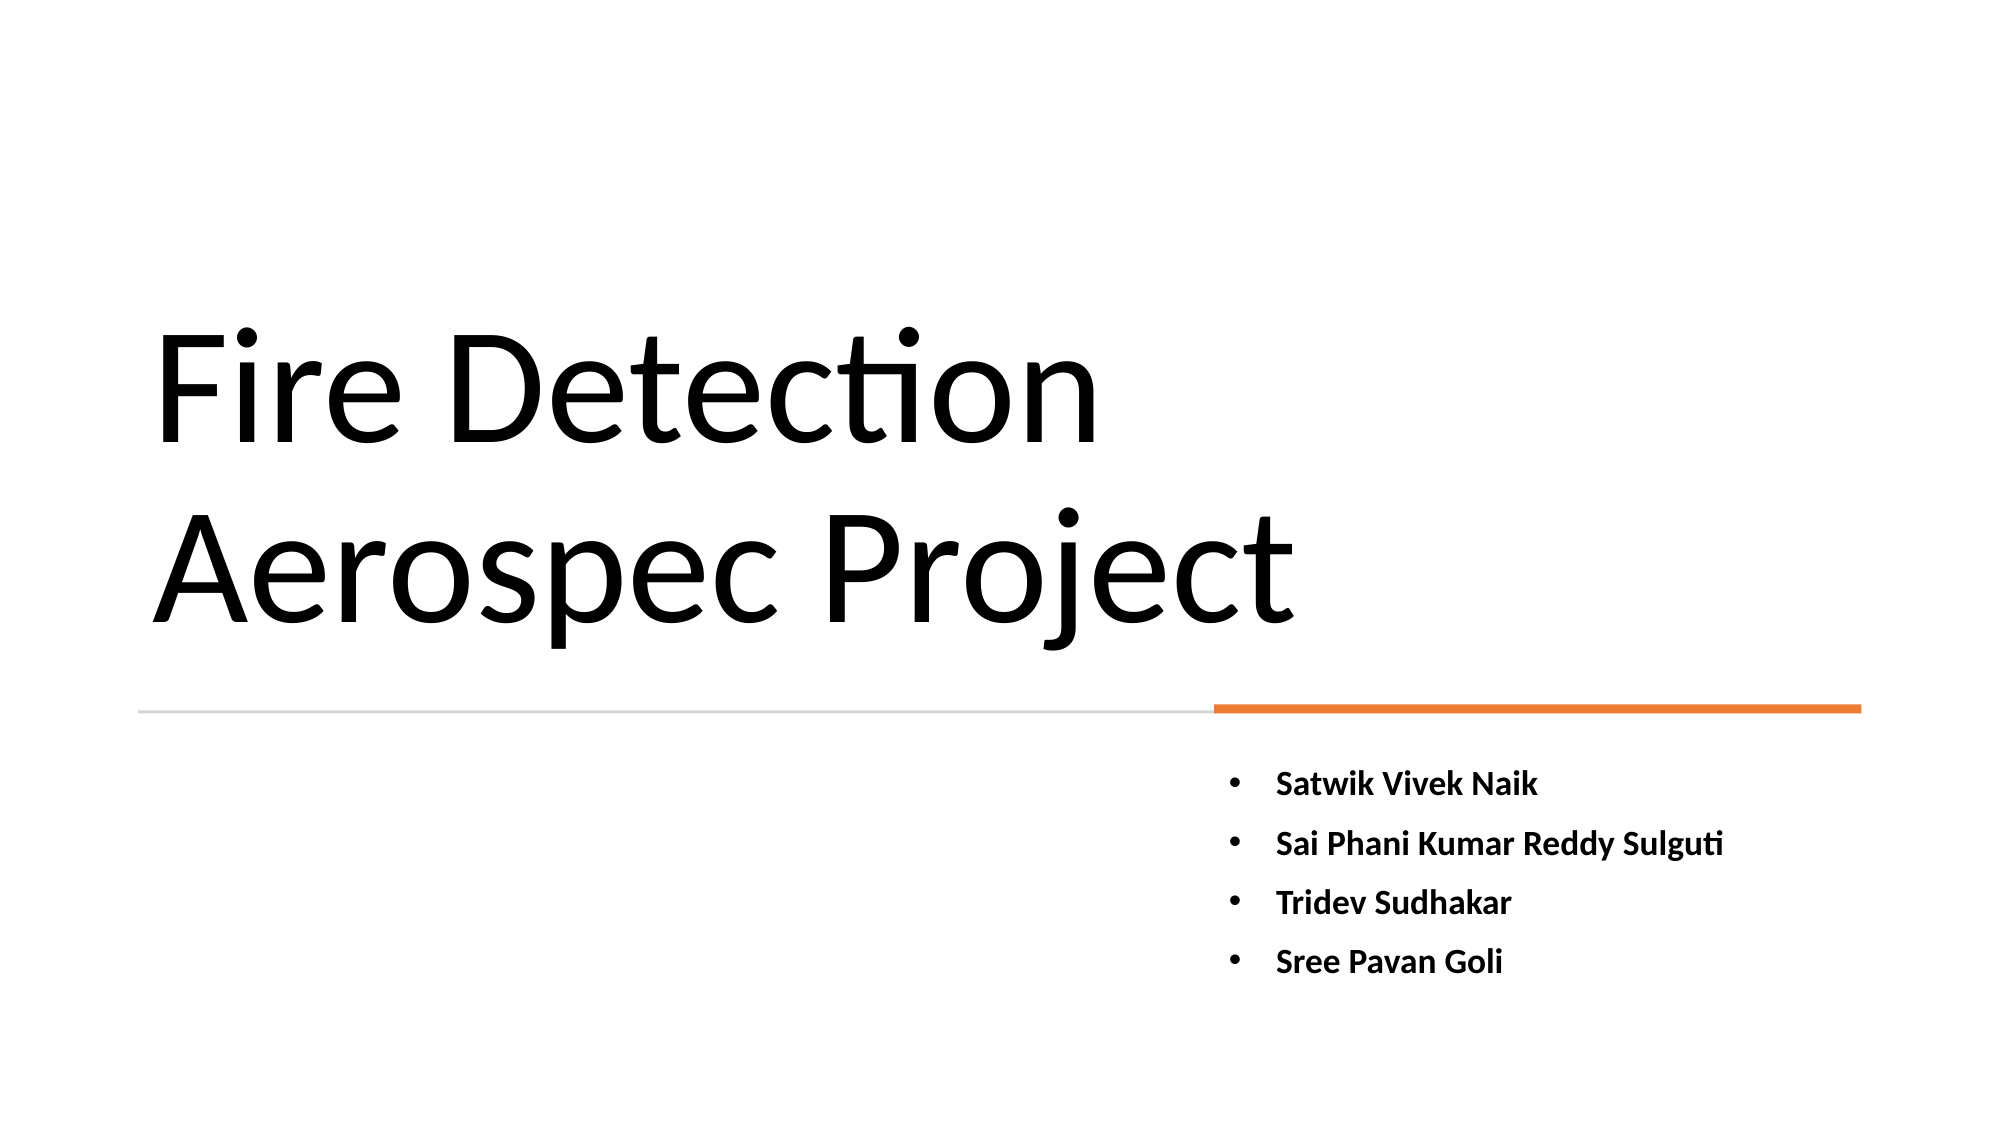

# Fire Detection Aerospec Project

Satwik Vivek Naik
Sai Phani Kumar Reddy Sulguti
Tridev Sudhakar
Sree Pavan Goli